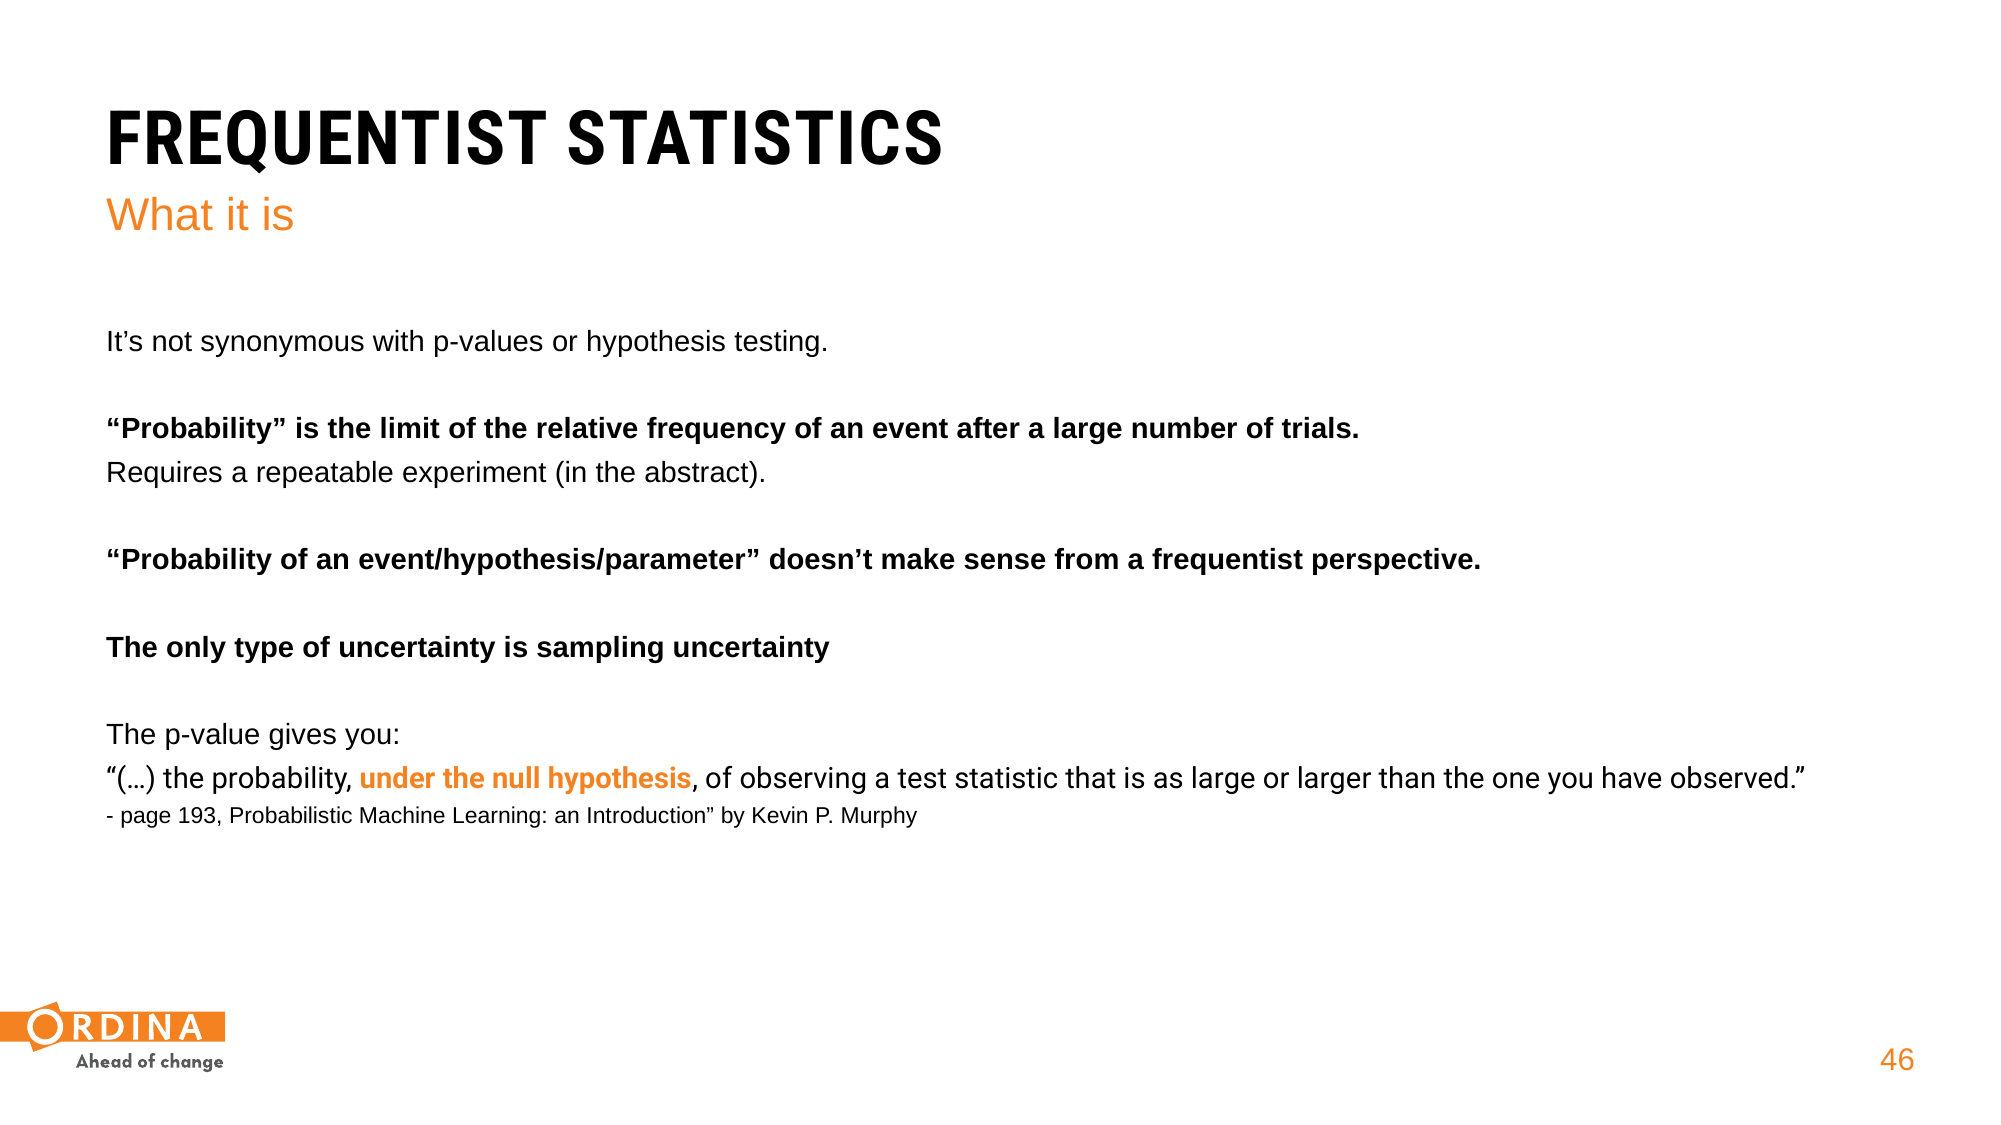

# Frequentist statistics
What it is
It’s not synonymous with p-values or hypothesis testing.

“Probability” is the limit of the relative frequency of an event after a large number of trials.
Requires a repeatable experiment (in the abstract).

“Probability of an event/hypothesis/parameter” doesn’t make sense from a frequentist perspective.

The only type of uncertainty is sampling uncertainty

The p-value gives you:
“(…) the probability, under the null hypothesis, of observing a test statistic that is as large or larger than the one you have observed.”
- page 193, Probabilistic Machine Learning: an Introduction” by Kevin P. Murphy

 46